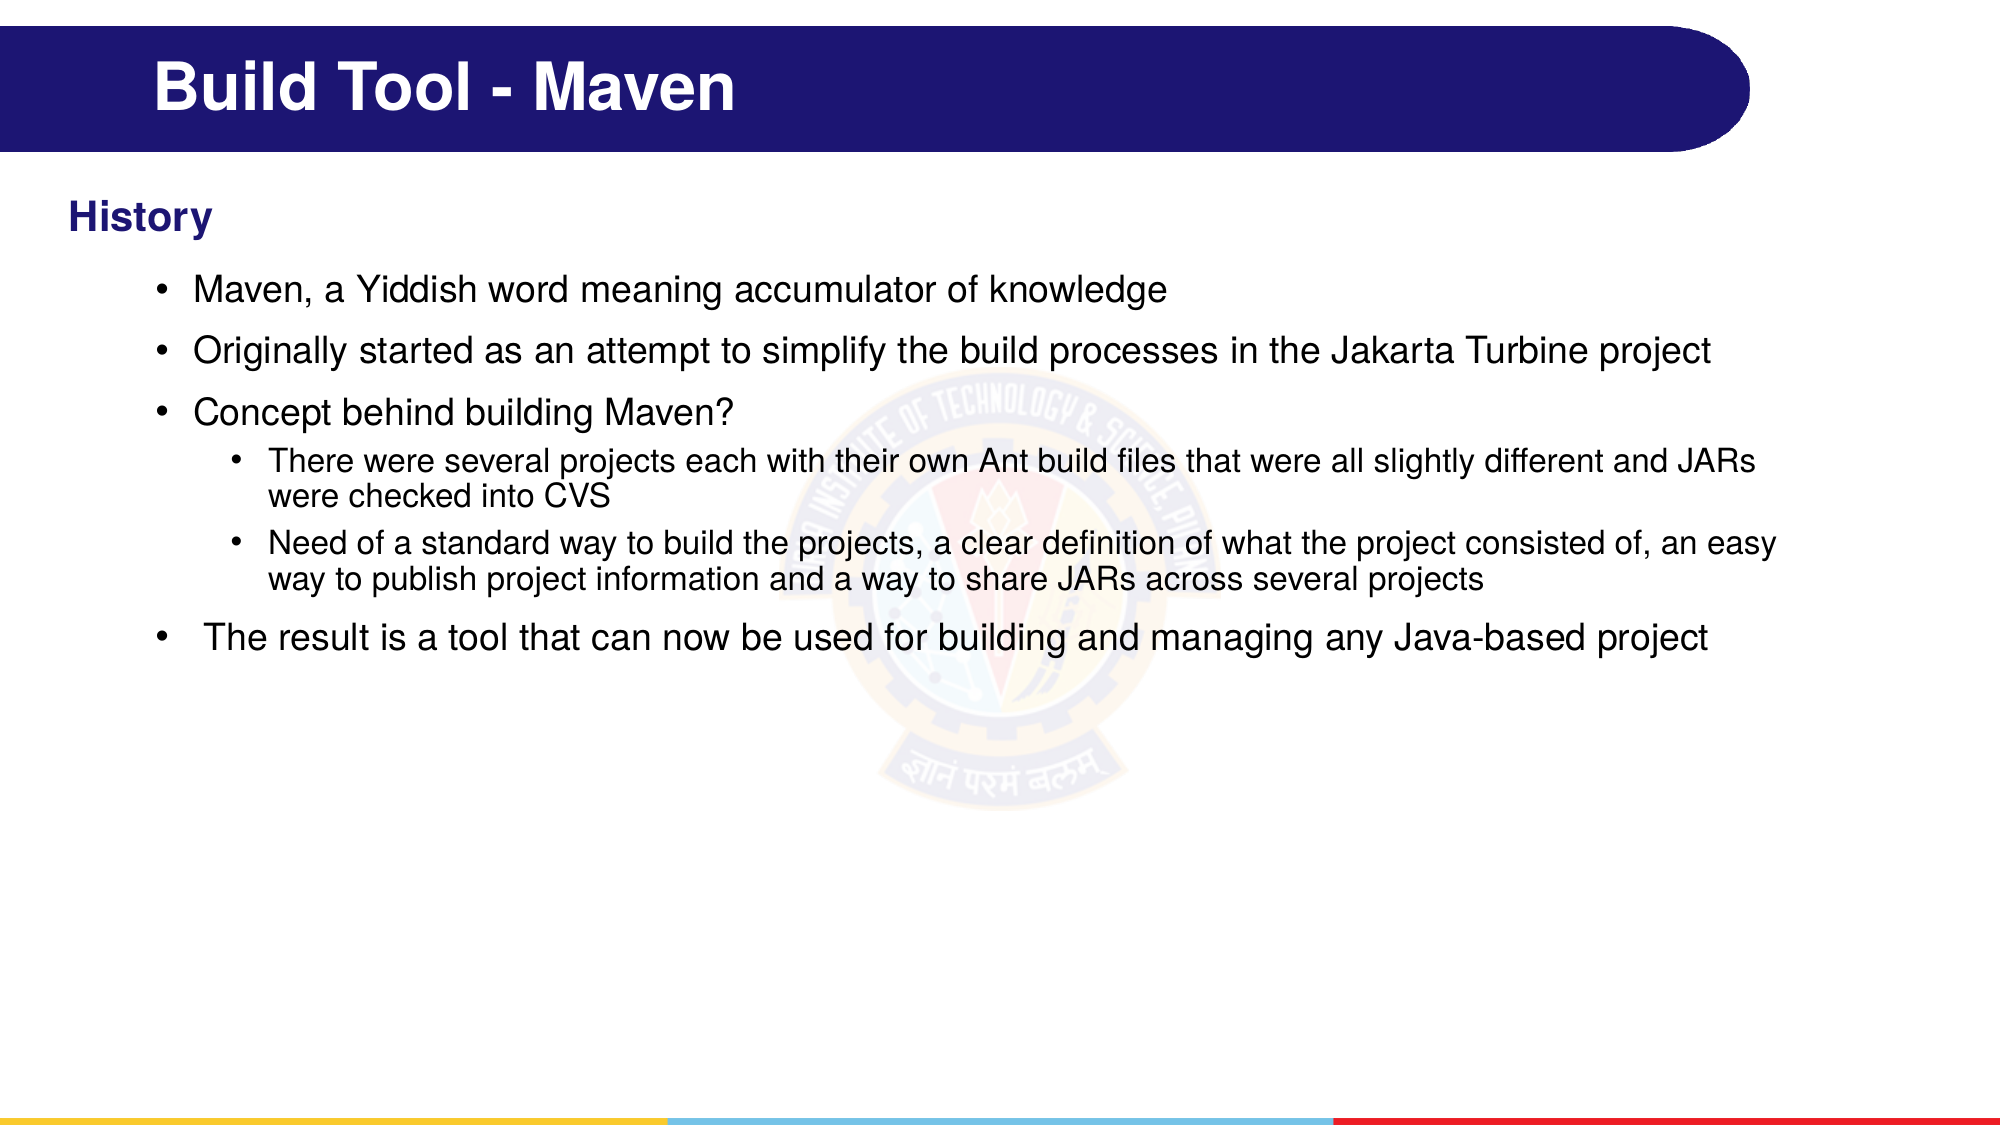

# Build Tool - Maven
History
Maven, a Yiddish word meaning accumulator of knowledge
Originally started as an attempt to simplify the build processes in the Jakarta Turbine project
Concept behind building Maven?
There were several projects each with their own Ant build files that were all slightly different and JARs were checked into CVS
Need of a standard way to build the projects, a clear definition of what the project consisted of, an easy way to publish project information and a way to share JARs across several projects
 The result is a tool that can now be used for building and managing any Java-based project